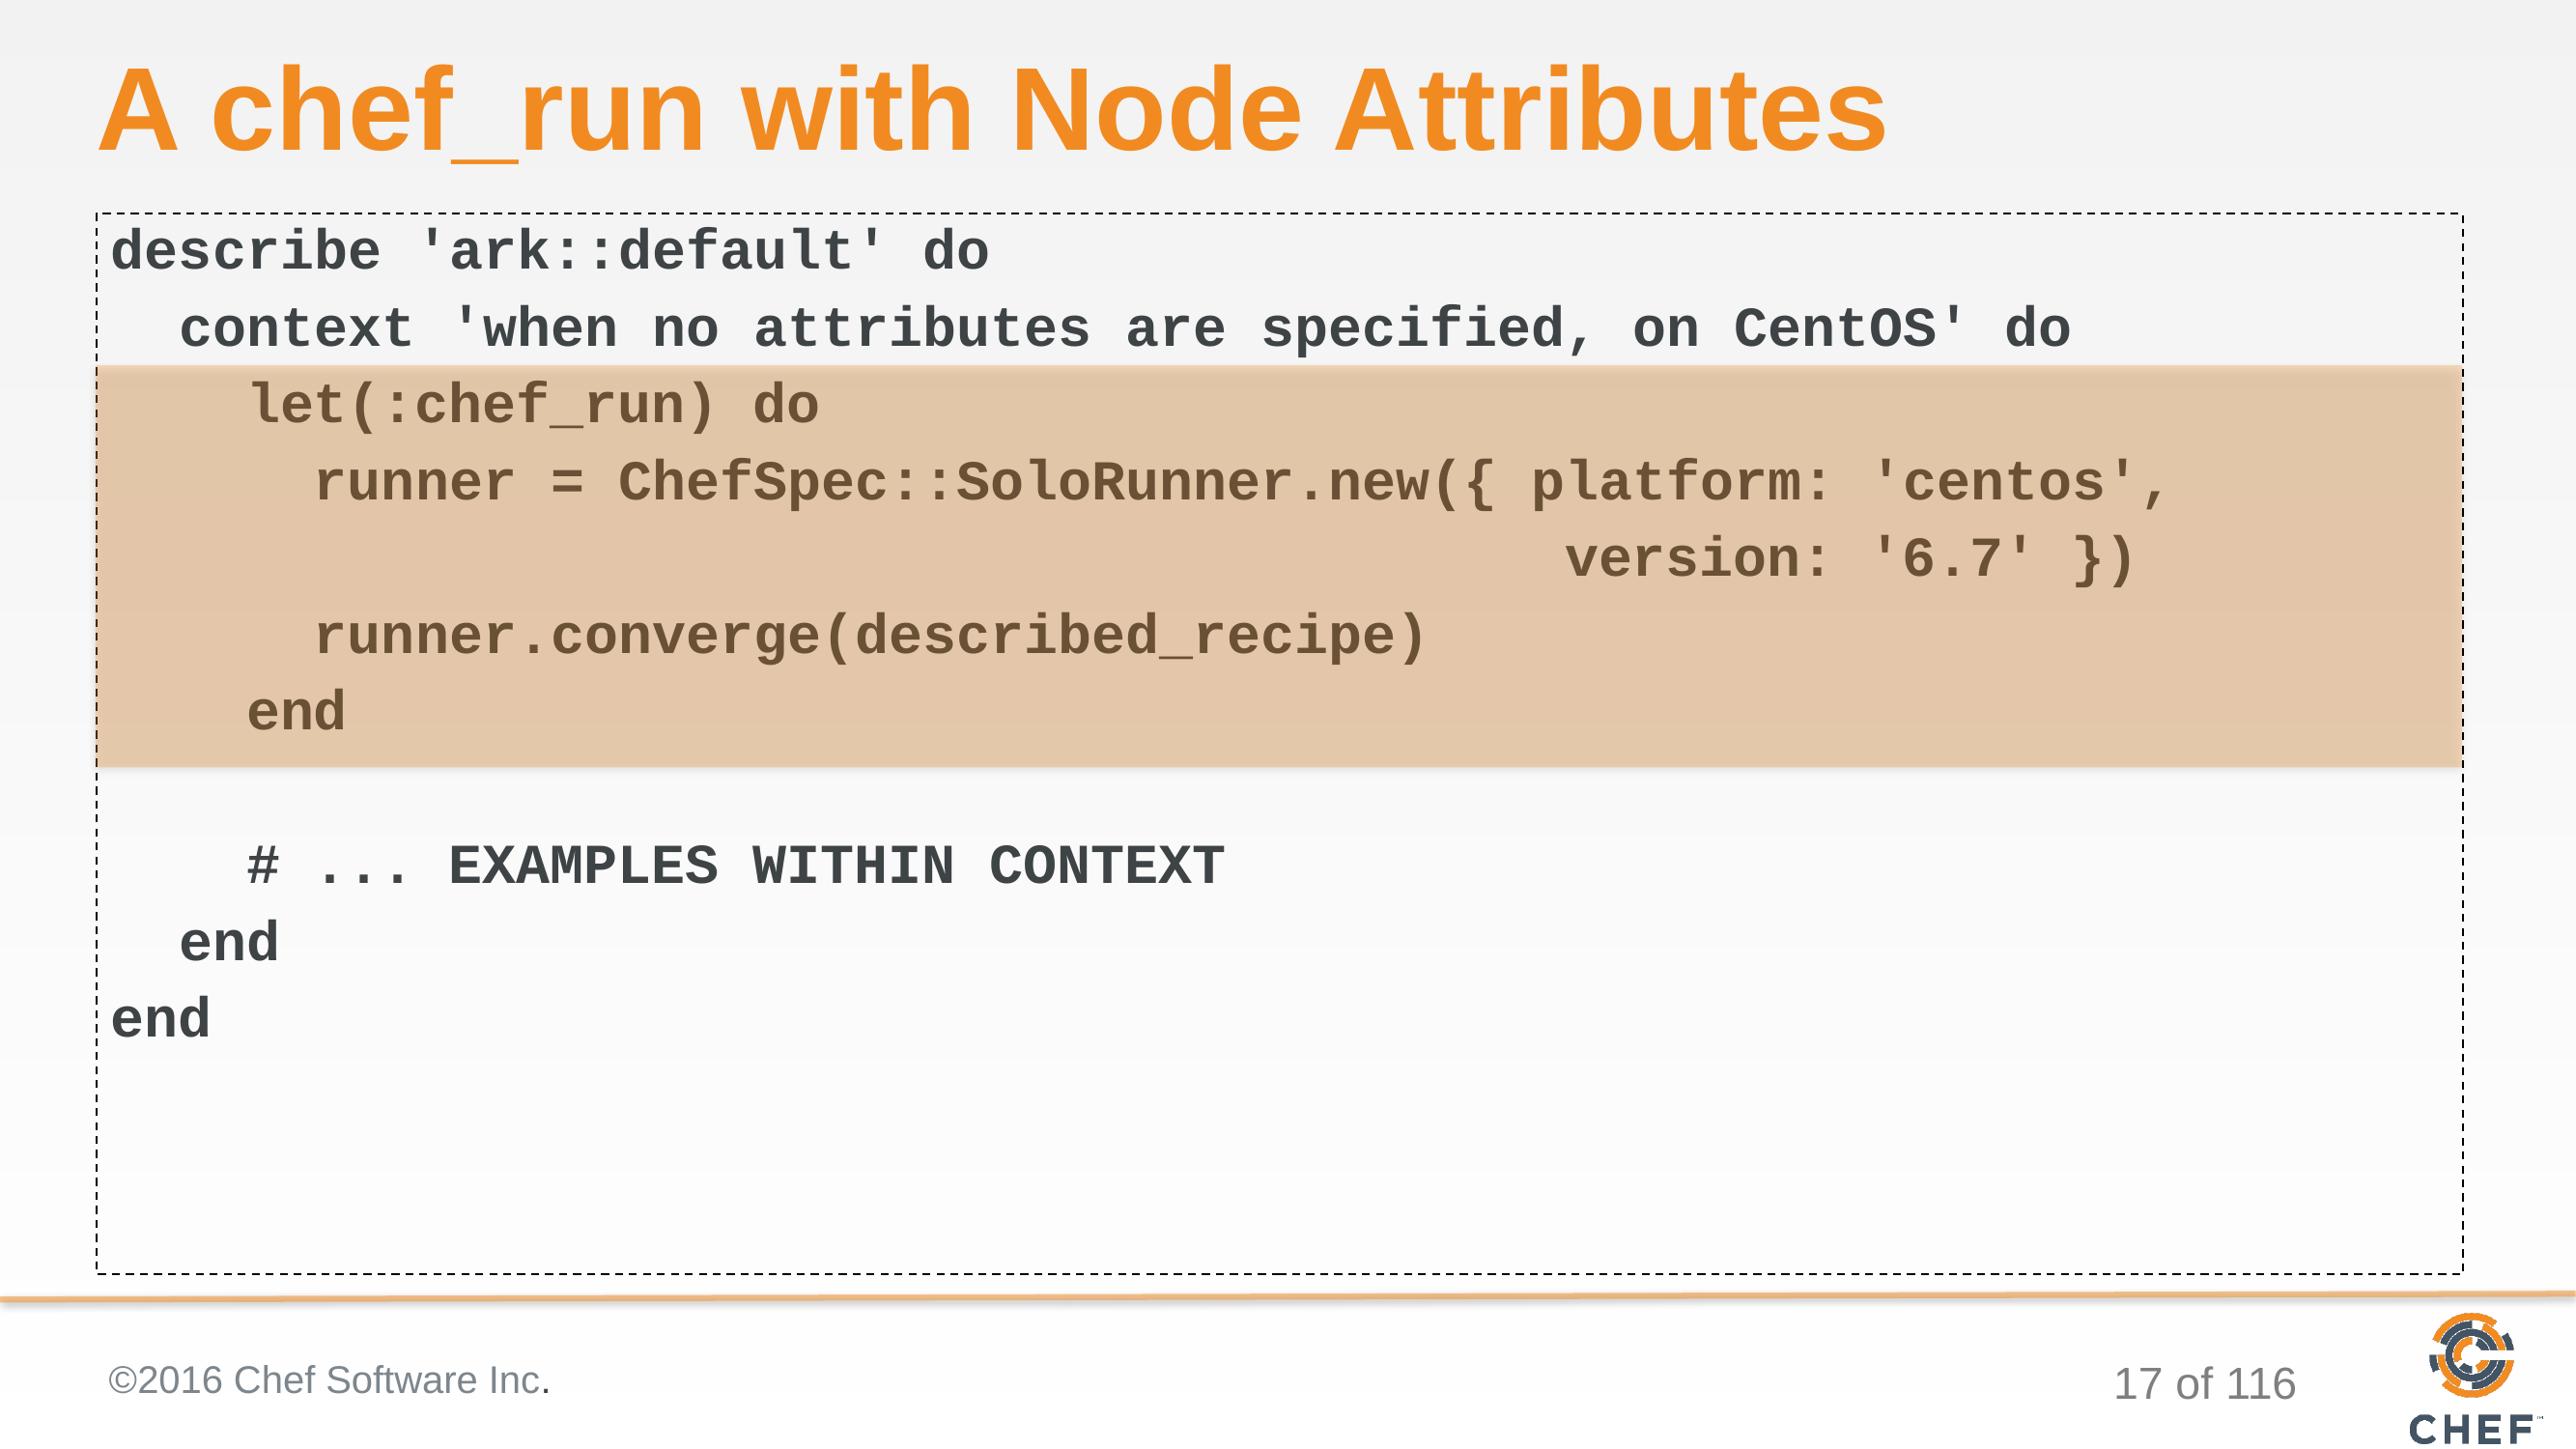

# A chef_run with Node Attributes
describe 'ark::default' do
  context 'when no attributes are specified, on CentOS' do
    let(:chef_run) do
      runner = ChefSpec::SoloRunner.new({ platform: 'centos',
                                           version: '6.7' })
      runner.converge(described_recipe)
    end

    # ... EXAMPLES WITHIN CONTEXT
  end
end